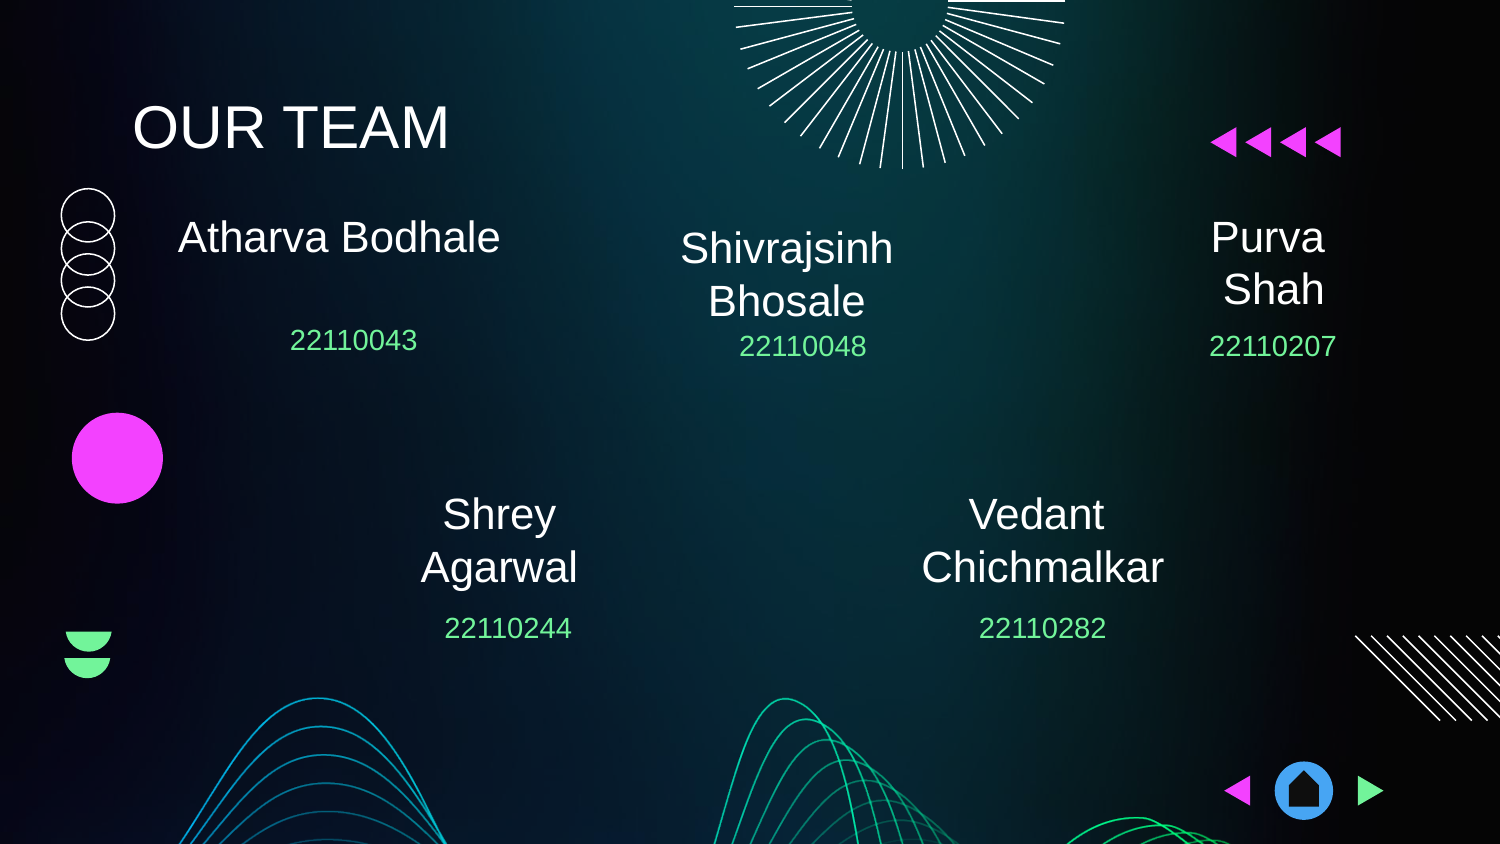

# OUR TEAM

Atharva Bodhale
Purva
 Shah
Shivrajsinh
Bhosale
22110048

22110207
22110043
Shrey
Agarwal
Vedant
Chichmalkar
22110244
22110282